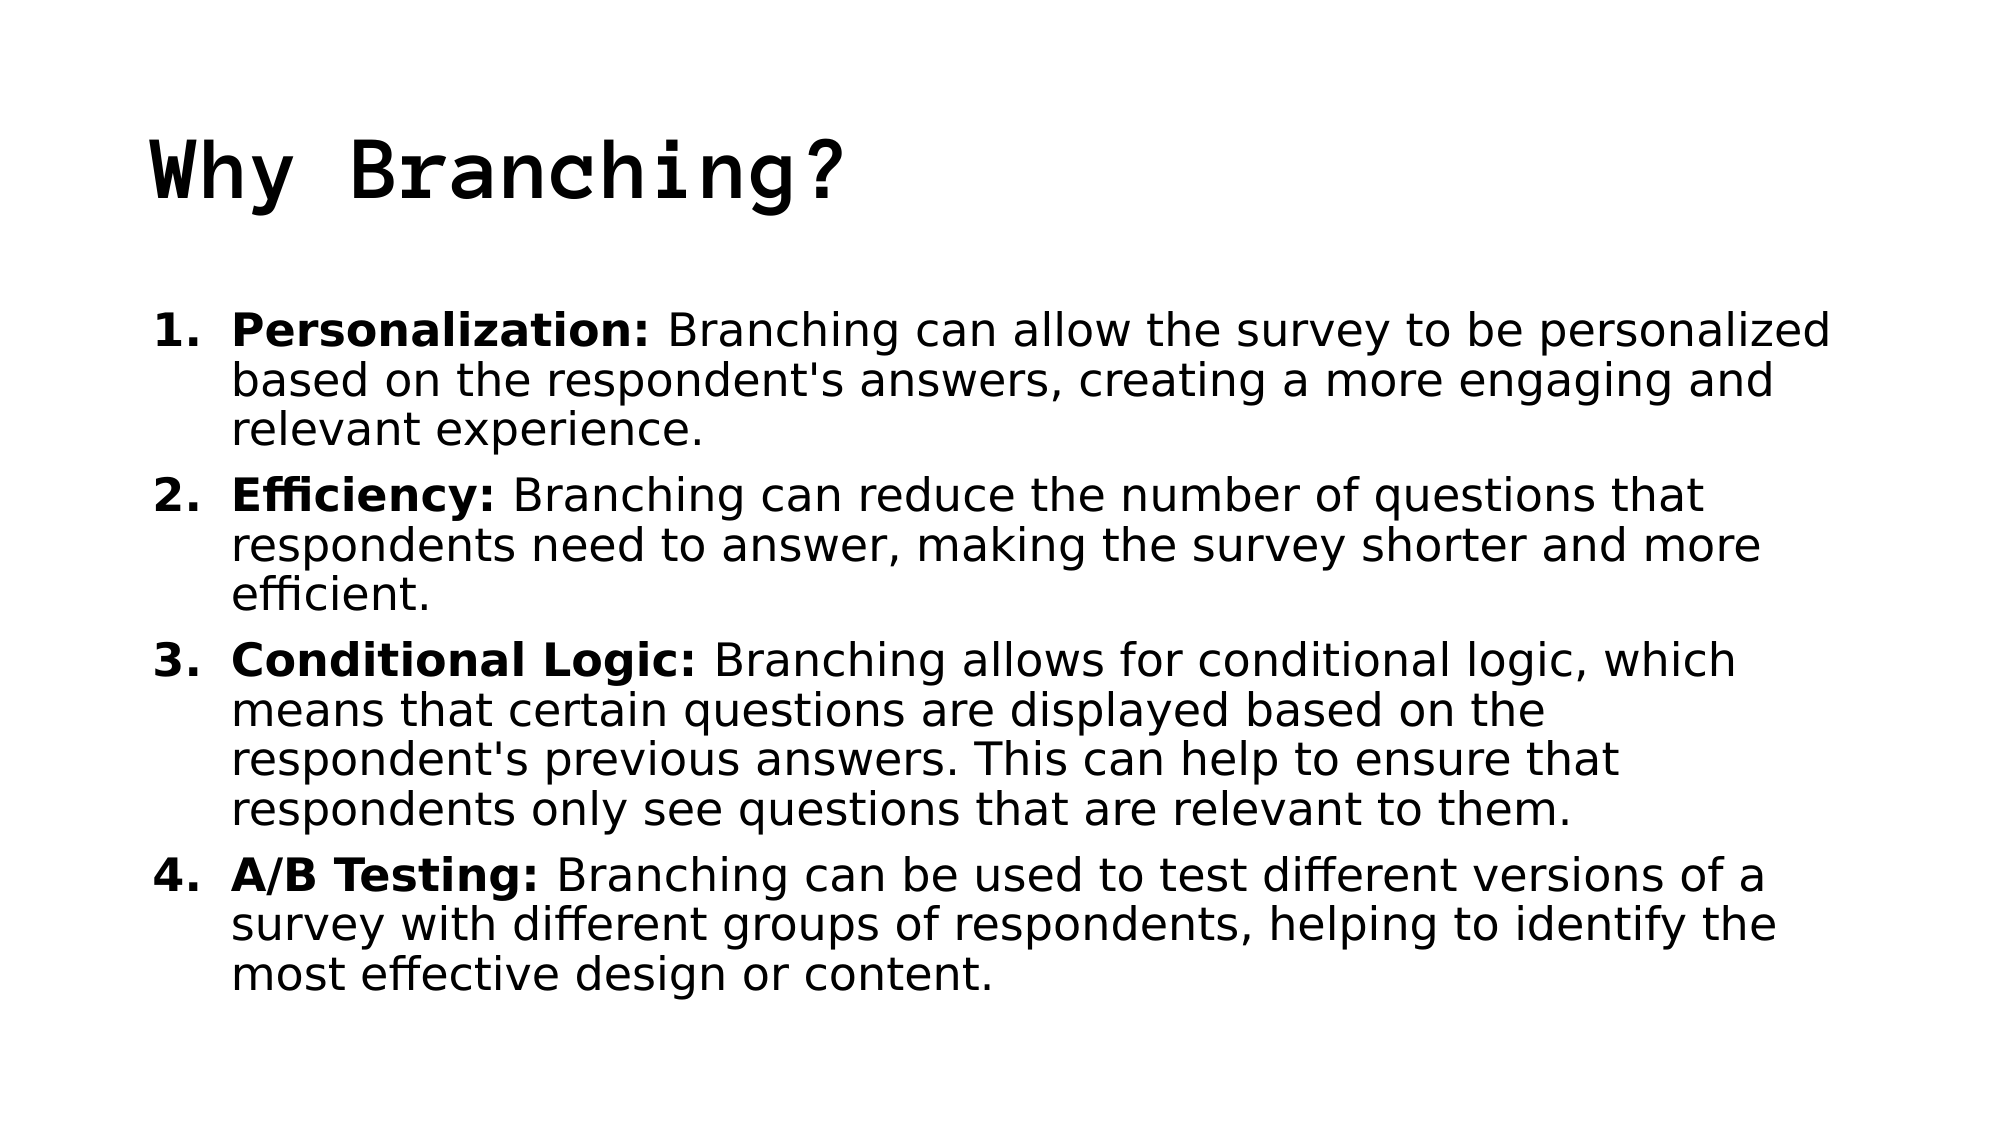

# Why Branching?
Personalization: Branching can allow the survey to be personalized based on the respondent's answers, creating a more engaging and relevant experience.
Efficiency: Branching can reduce the number of questions that respondents need to answer, making the survey shorter and more efficient.
Conditional Logic: Branching allows for conditional logic, which means that certain questions are displayed based on the respondent's previous answers. This can help to ensure that respondents only see questions that are relevant to them.
A/B Testing: Branching can be used to test different versions of a survey with different groups of respondents, helping to identify the most effective design or content.